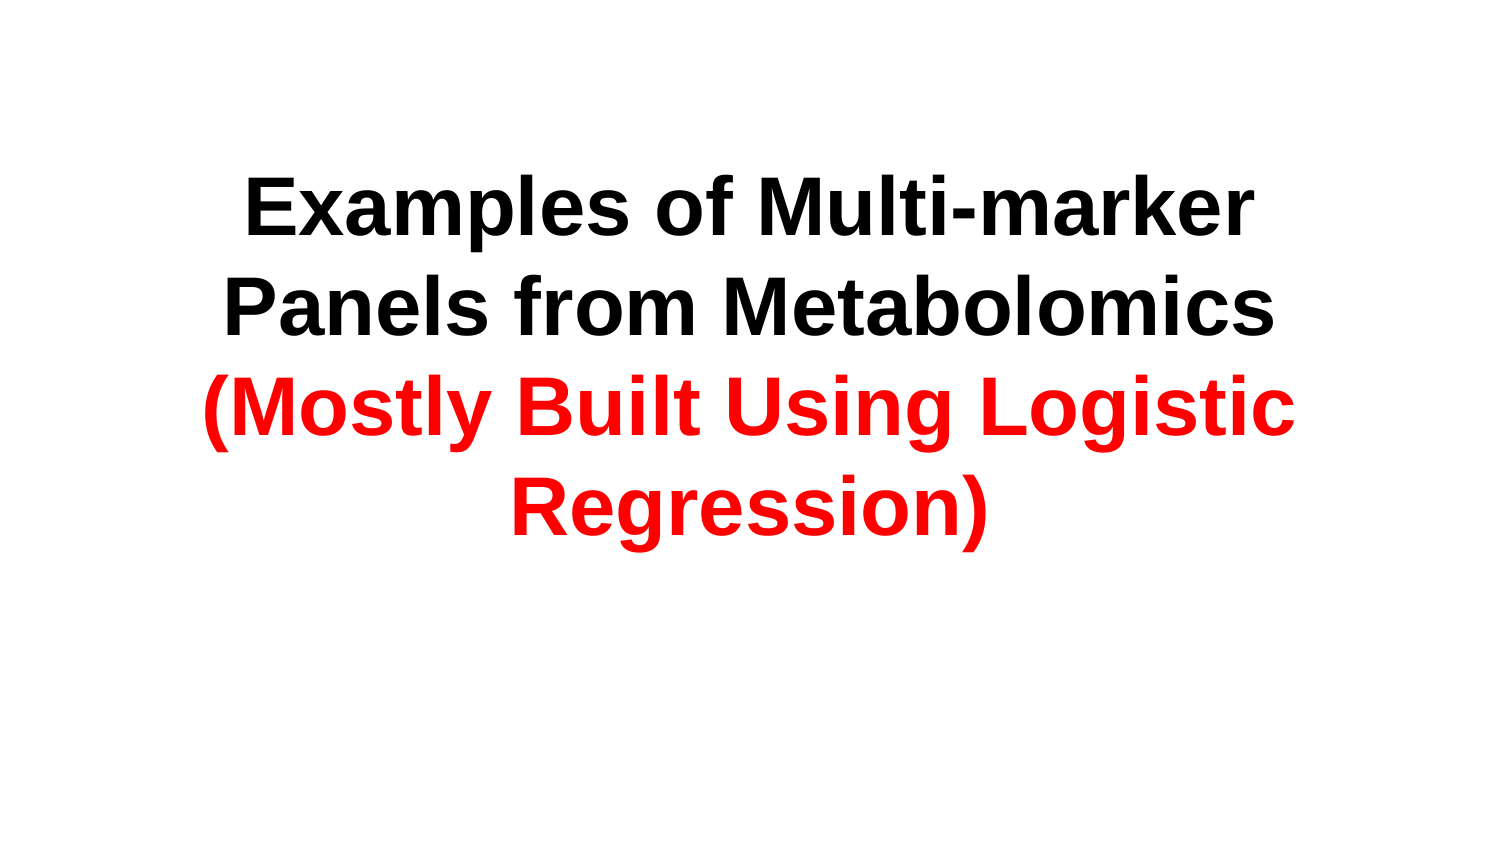

# Examples of Multi-marker Panels from Metabolomics (Mostly Built Using Logistic Regression)